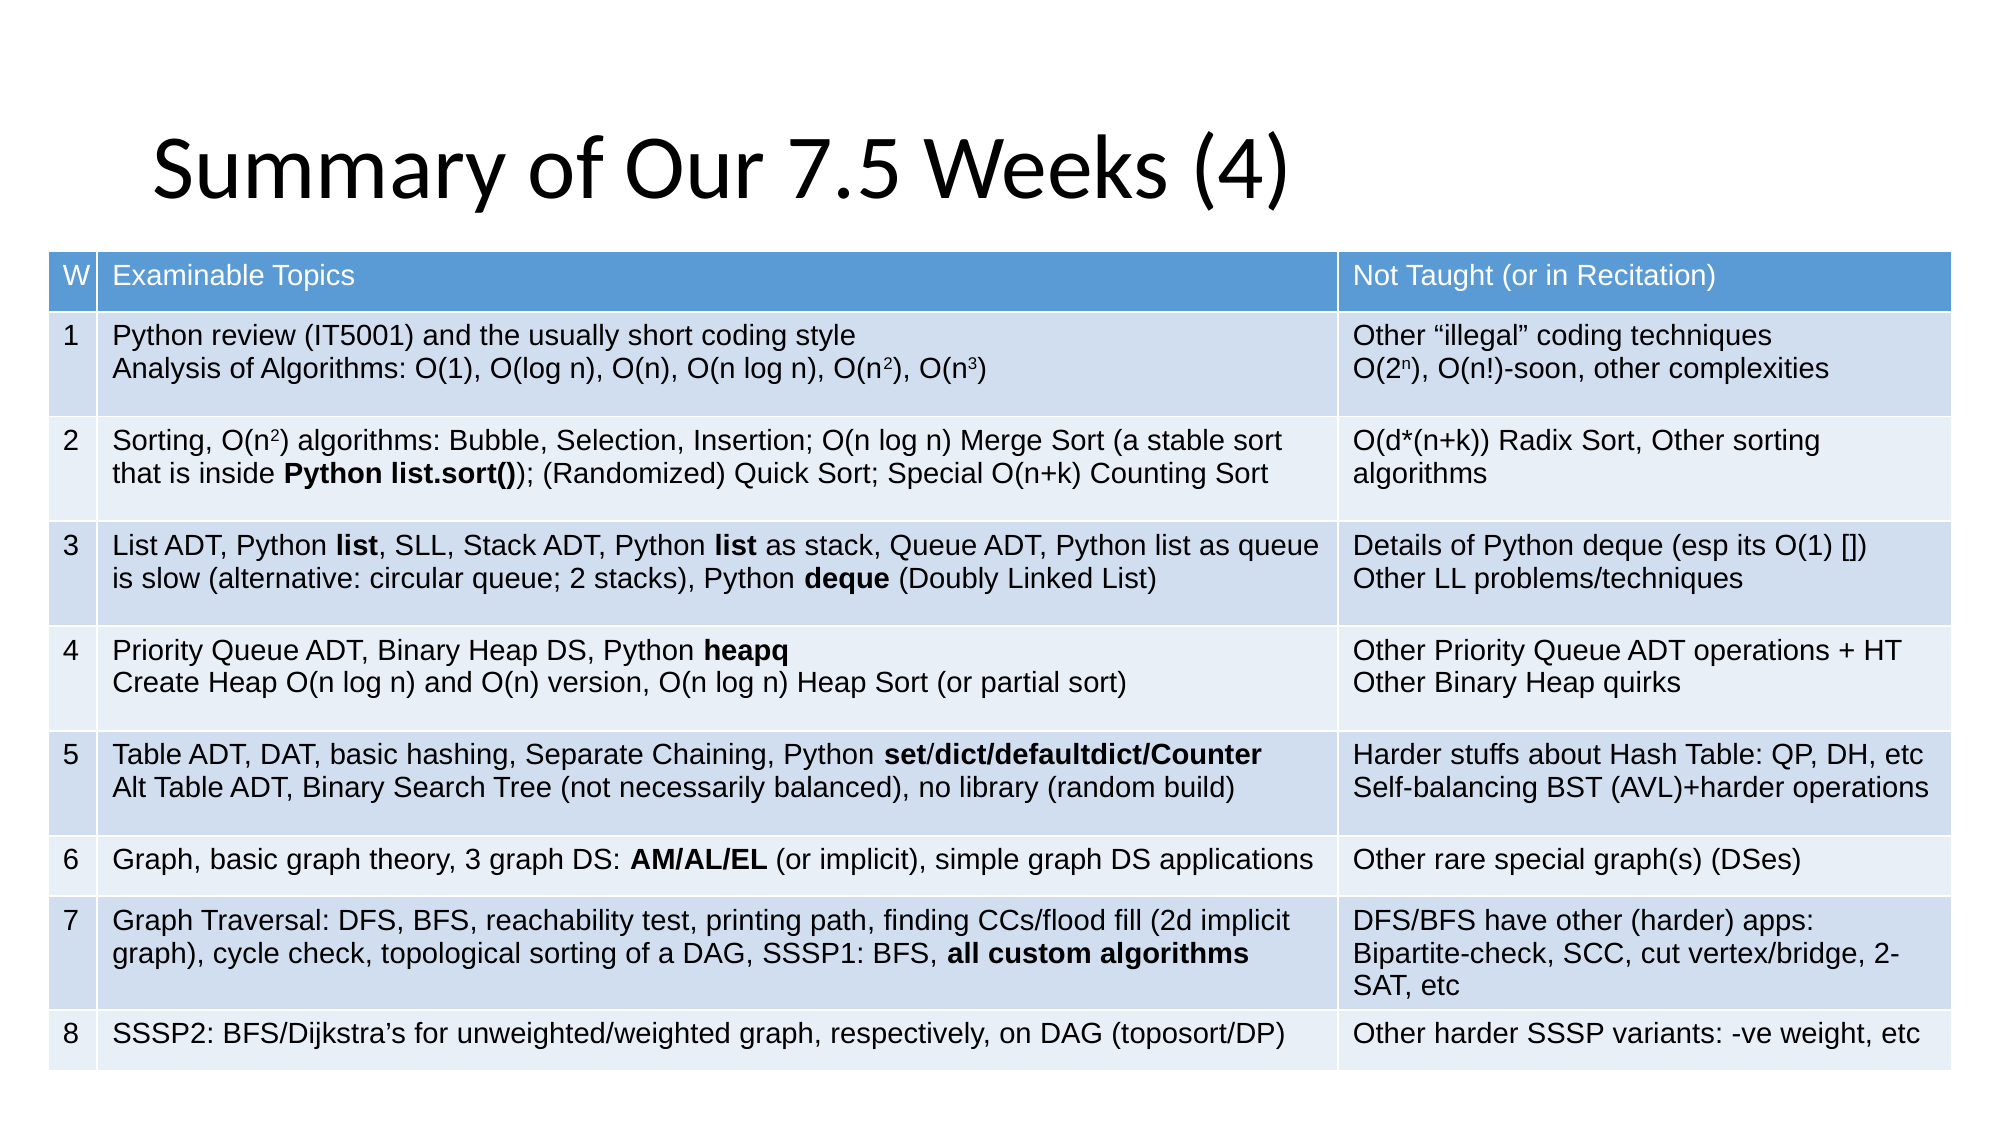

# Summary of Our 7.5 Weeks (4)
| W | Examinable Topics | Not Taught (or in Recitation) |
| --- | --- | --- |
| 1 | Python review (IT5001) and the usually short coding style Analysis of Algorithms: O(1), O(log n), O(n), O(n log n), O(n2), O(n3) | Other “illegal” coding techniques O(2n), O(n!)-soon, other complexities |
| 2 | Sorting, O(n2) algorithms: Bubble, Selection, Insertion; O(n log n) Merge Sort (a stable sort that is inside Python list.sort()); (Randomized) Quick Sort; Special O(n+k) Counting Sort | O(d\*(n+k)) Radix Sort, Other sorting algorithms |
| 3 | List ADT, Python list, SLL, Stack ADT, Python list as stack, Queue ADT, Python list as queue is slow (alternative: circular queue; 2 stacks), Python deque (Doubly Linked List) | Details of Python deque (esp its O(1) []) Other LL problems/techniques |
| 4 | Priority Queue ADT, Binary Heap DS, Python heapq Create Heap O(n log n) and O(n) version, O(n log n) Heap Sort (or partial sort) | Other Priority Queue ADT operations + HT Other Binary Heap quirks |
| 5 | Table ADT, DAT, basic hashing, Separate Chaining, Python set/dict/defaultdict/Counter Alt Table ADT, Binary Search Tree (not necessarily balanced), no library (random build) | Harder stuffs about Hash Table: QP, DH, etc Self-balancing BST (AVL)+harder operations |
| 6 | Graph, basic graph theory, 3 graph DS: AM/AL/EL (or implicit), simple graph DS applications | Other rare special graph(s) (DSes) |
| 7 | Graph Traversal: DFS, BFS, reachability test, printing path, finding CCs/flood fill (2d implicit graph), cycle check, topological sorting of a DAG, SSSP1: BFS, all custom algorithms | DFS/BFS have other (harder) apps: Bipartite-check, SCC, cut vertex/bridge, 2-SAT, etc |
| 8 | SSSP2: BFS/Dijkstra’s for unweighted/weighted graph, respectively, on DAG (toposort/DP) | Other harder SSSP variants: -ve weight, etc |